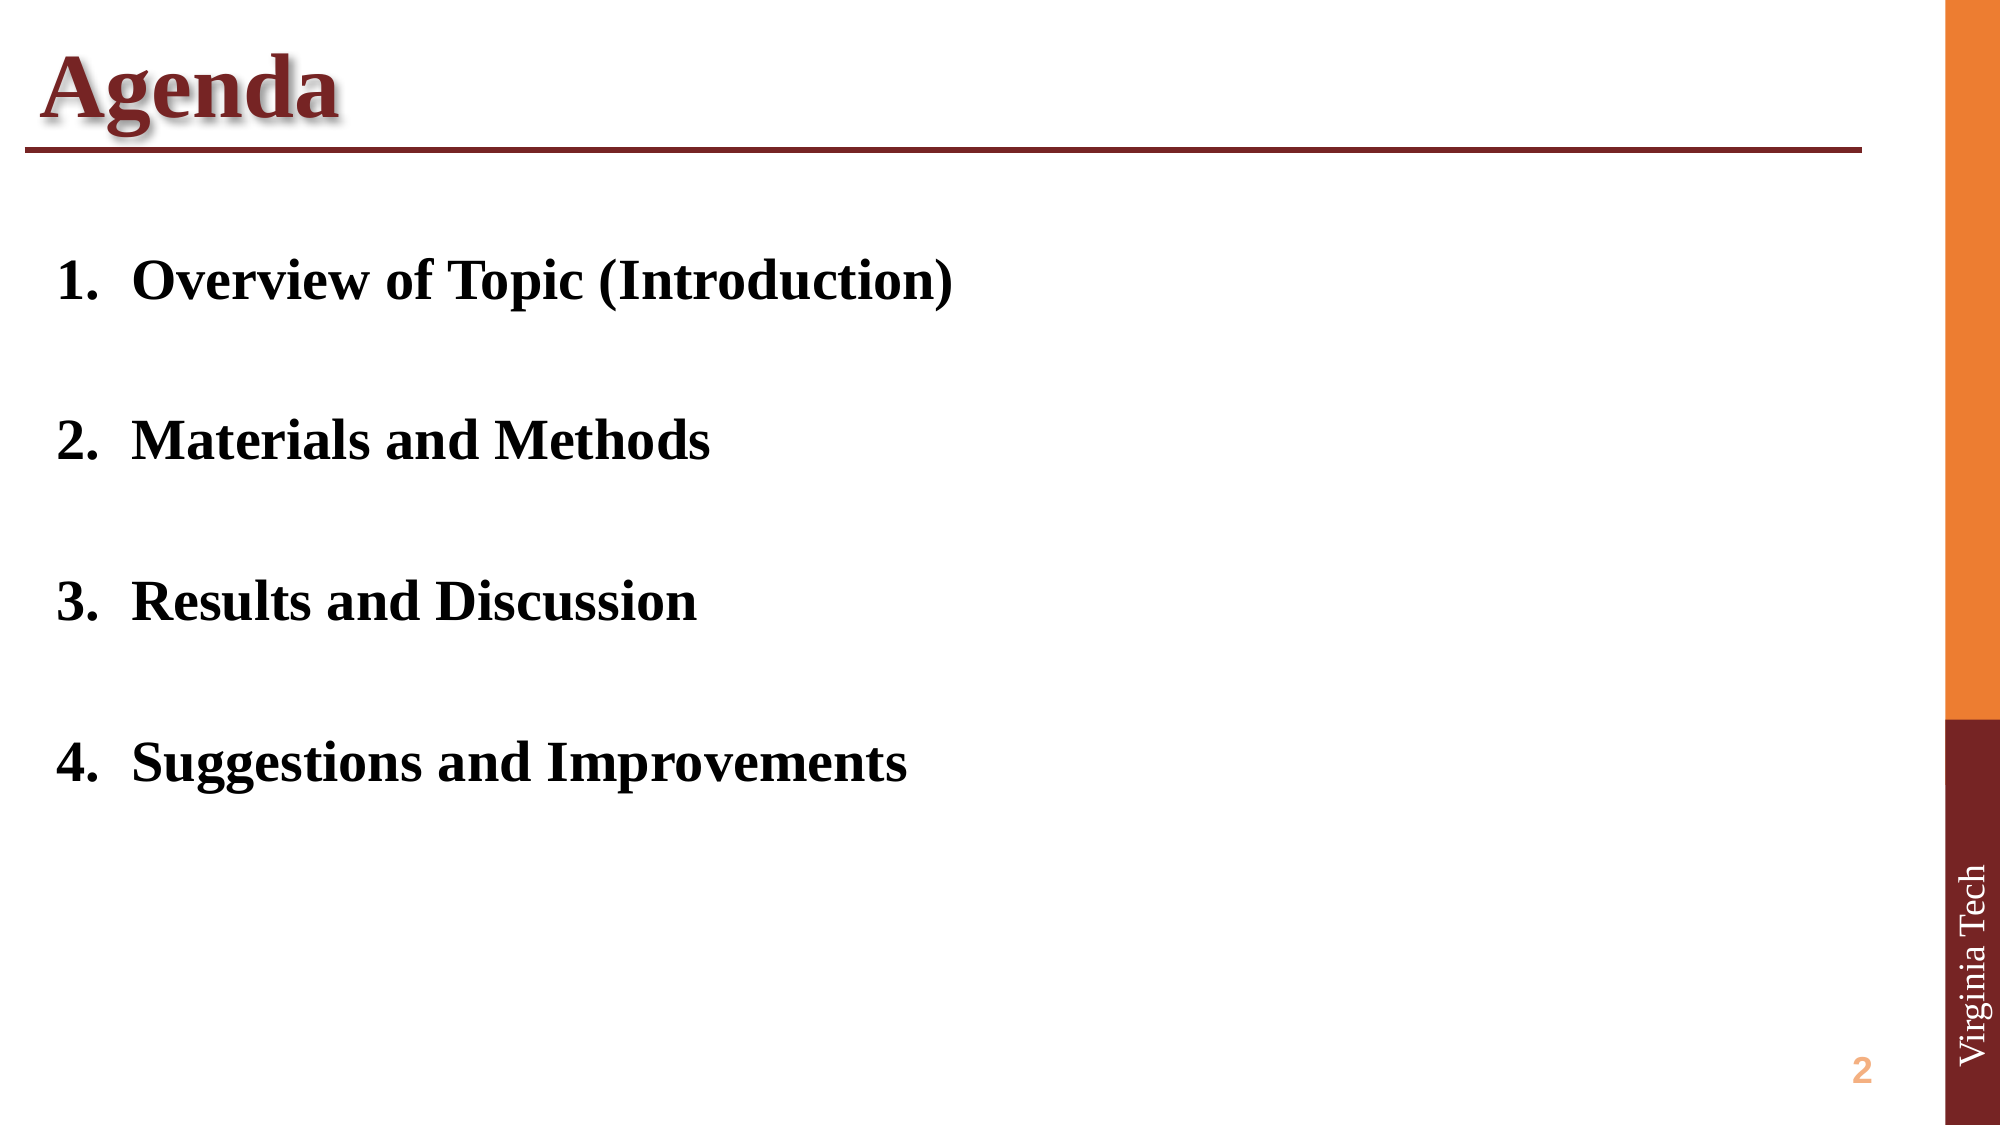

# Agenda
Overview of Topic (Introduction)
Materials and Methods
Results and Discussion
Suggestions and Improvements
2